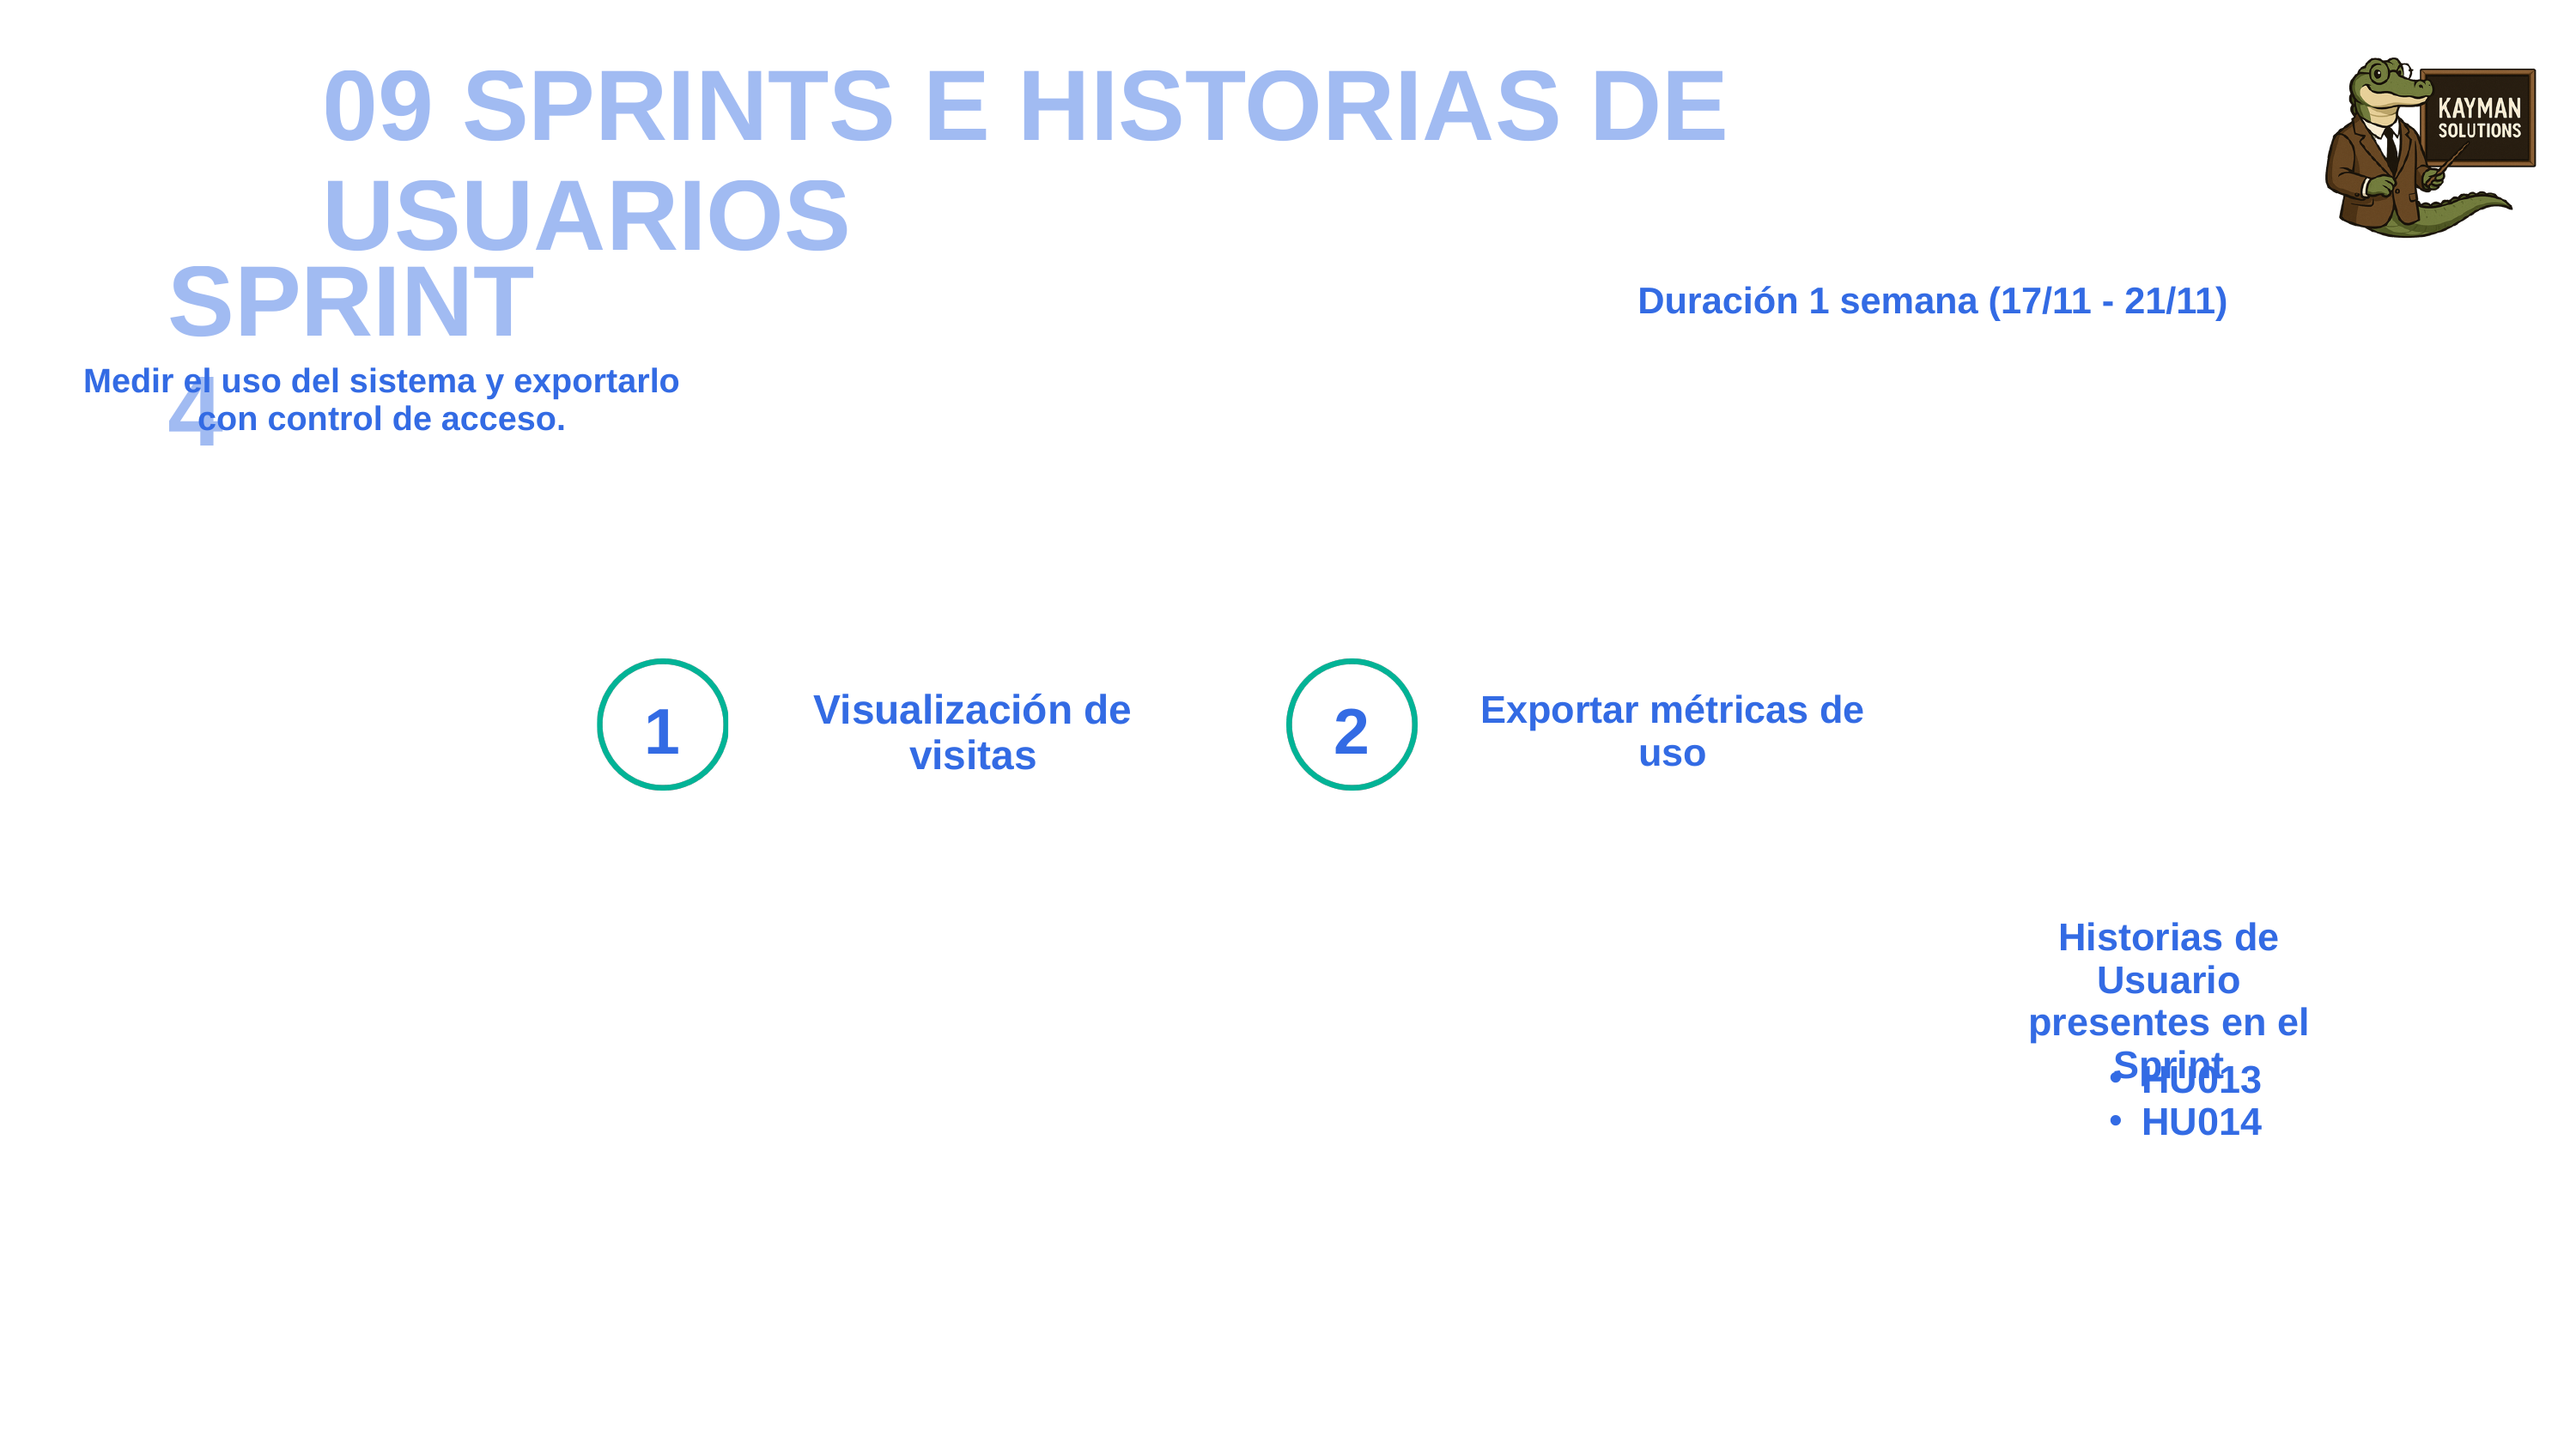

09 SPRINTS E HISTORIAS DE USUARIOS
SPRINT 4
Duración 1 semana (17/11 - 21/11)
Medir el uso del sistema y exportarlo con control de acceso.

1
2
Visualización de visitas
Exportar métricas de uso
Historias de Usuario
presentes en el Sprint
HU013
HU014